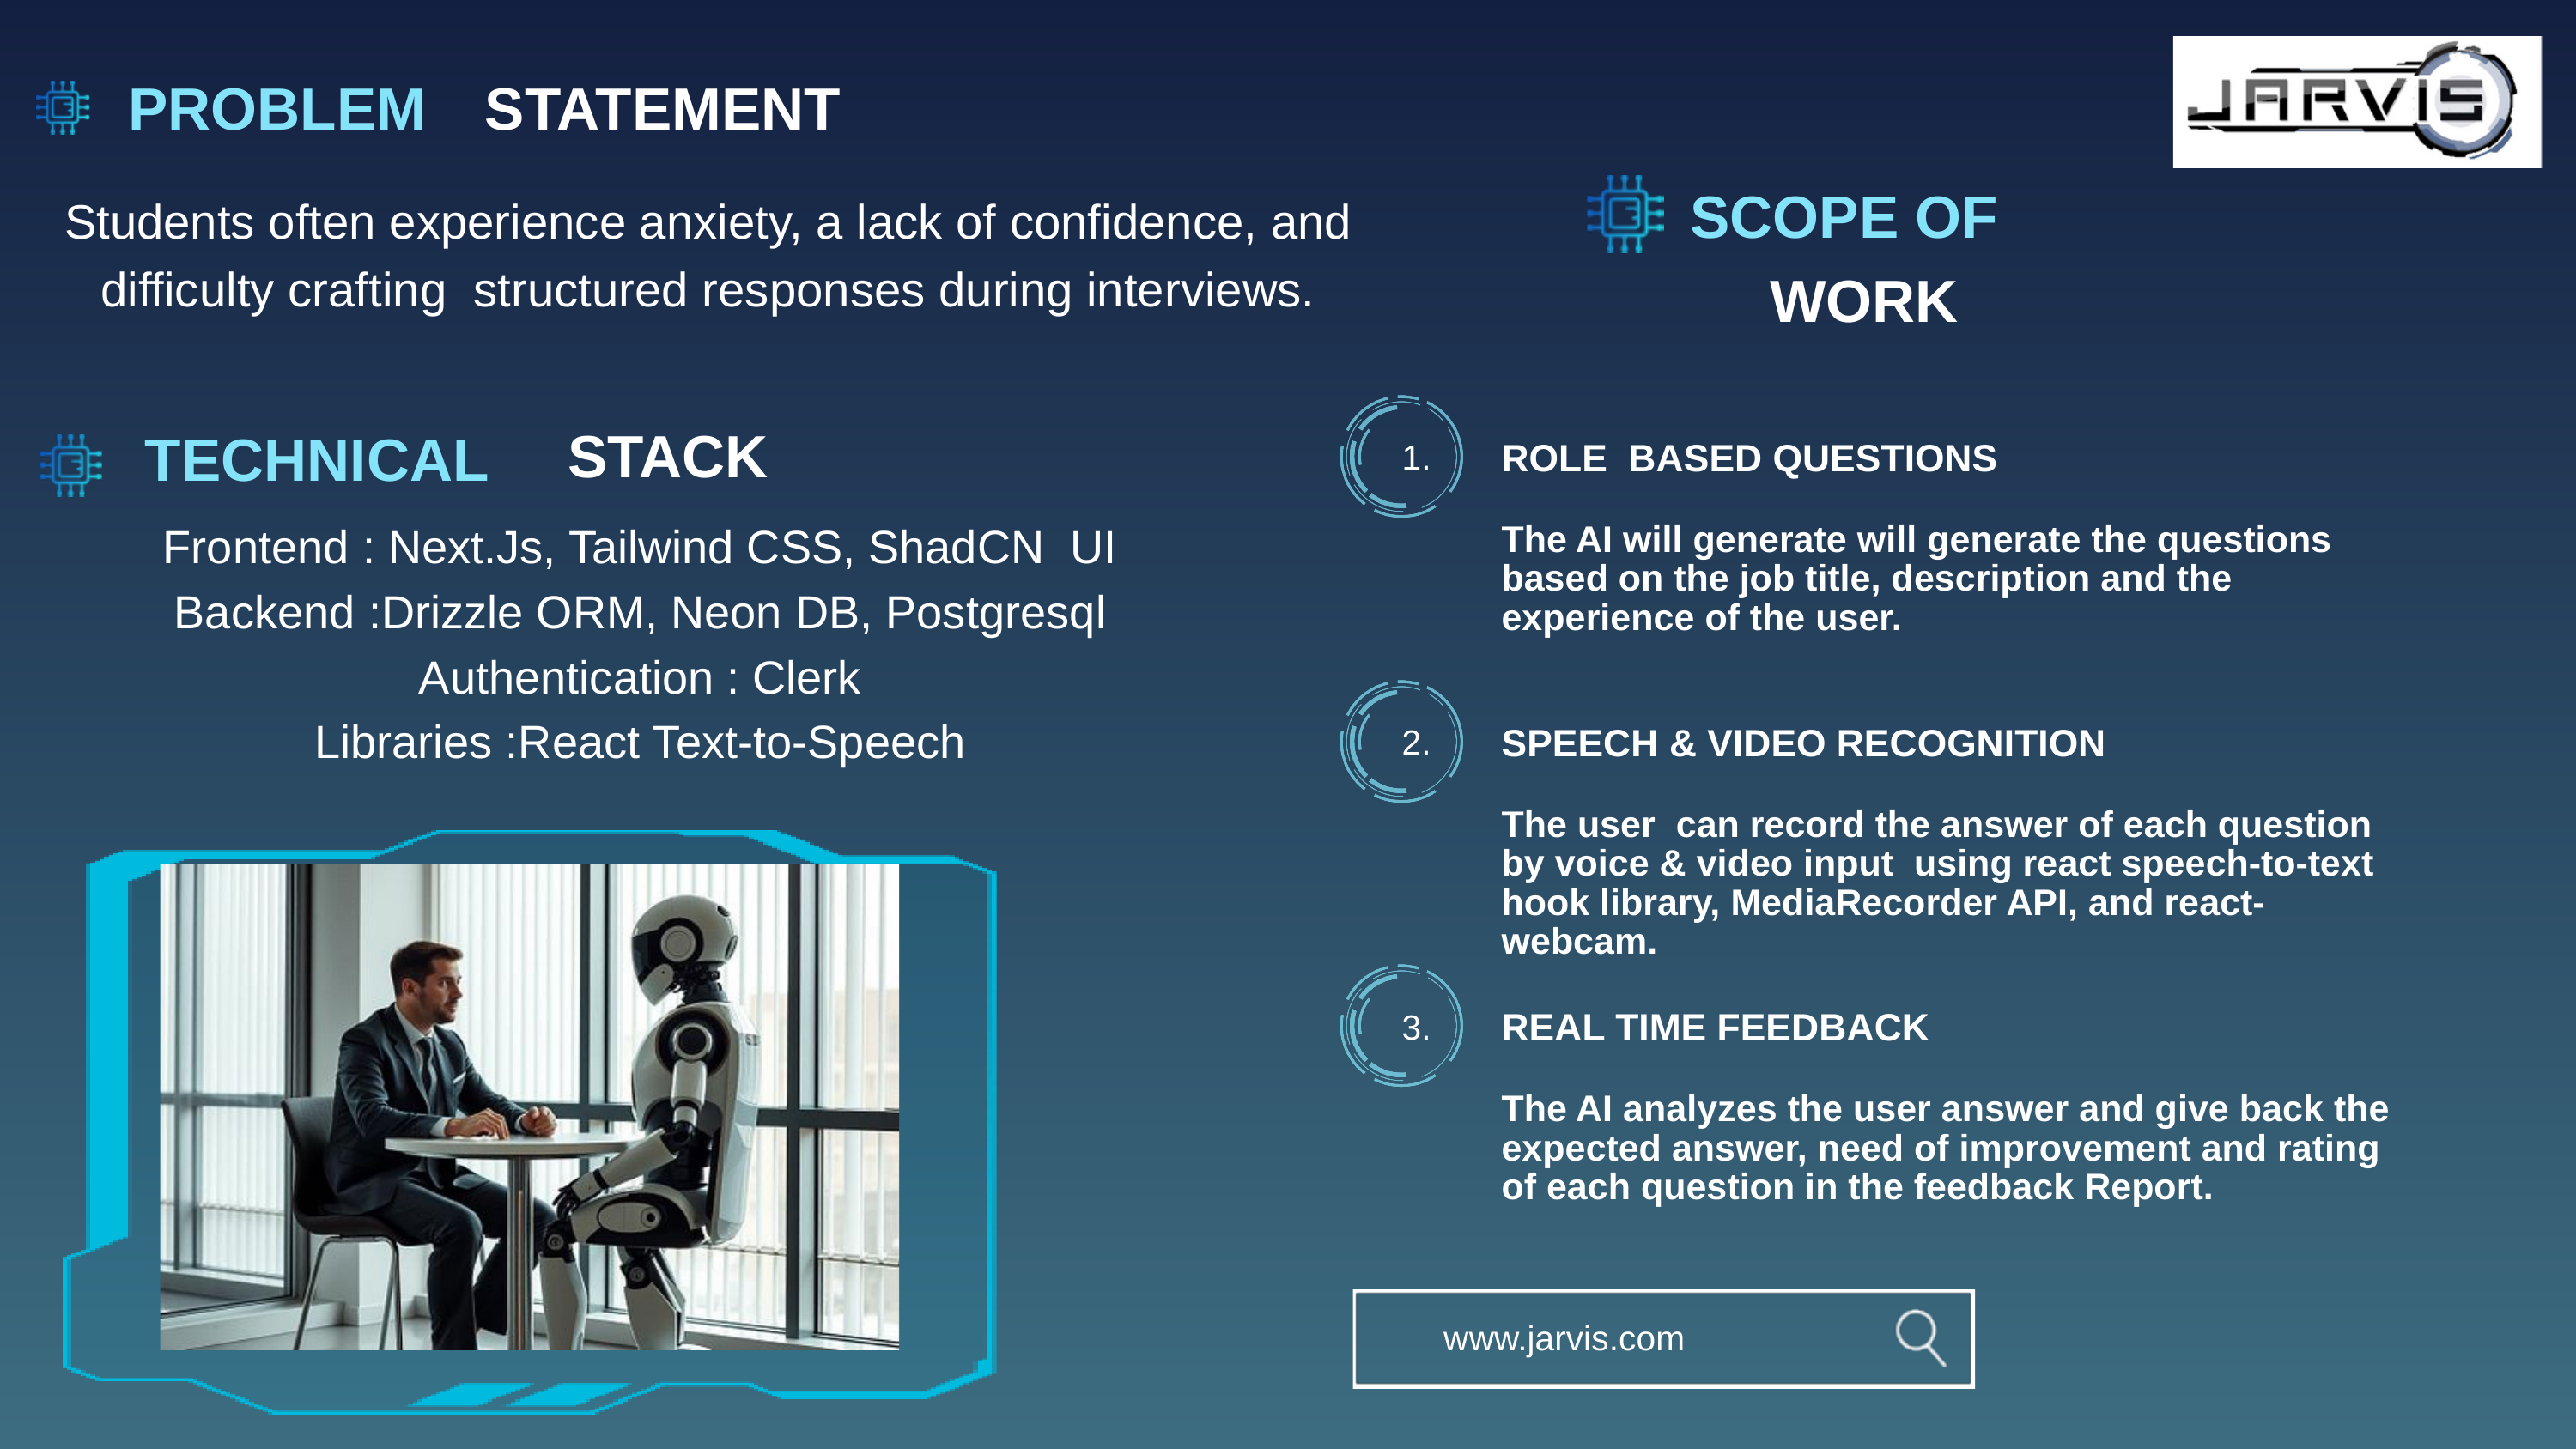

PROBLEM
STATEMENT

Students often experience anxiety, a lack of confidence, and difficulty crafting  structured responses during interviews.
SCOPE OF
WORK

STACK
TECHNICAL

ROLE  BASED QUESTIONS
1.
Frontend : Next.Js, Tailwind CSS, ShadCN  UI
Backend :Drizzle ORM, Neon DB, Postgresql
Authentication : Clerk
Libraries :React Text-to-Speech
The AI will generate will generate the questions based on the job title, description and the experience of the user.

SPEECH & VIDEO RECOGNITION
2.
The user  can record the answer of each question by voice & video input  using react speech-to-text hook library, MediaRecorder API, and react-webcam.

REAL TIME FEEDBACK
3.
The AI analyzes the user answer and give back the expected answer, need of improvement and rating of each question in the feedback Report.

www.jarvis.com